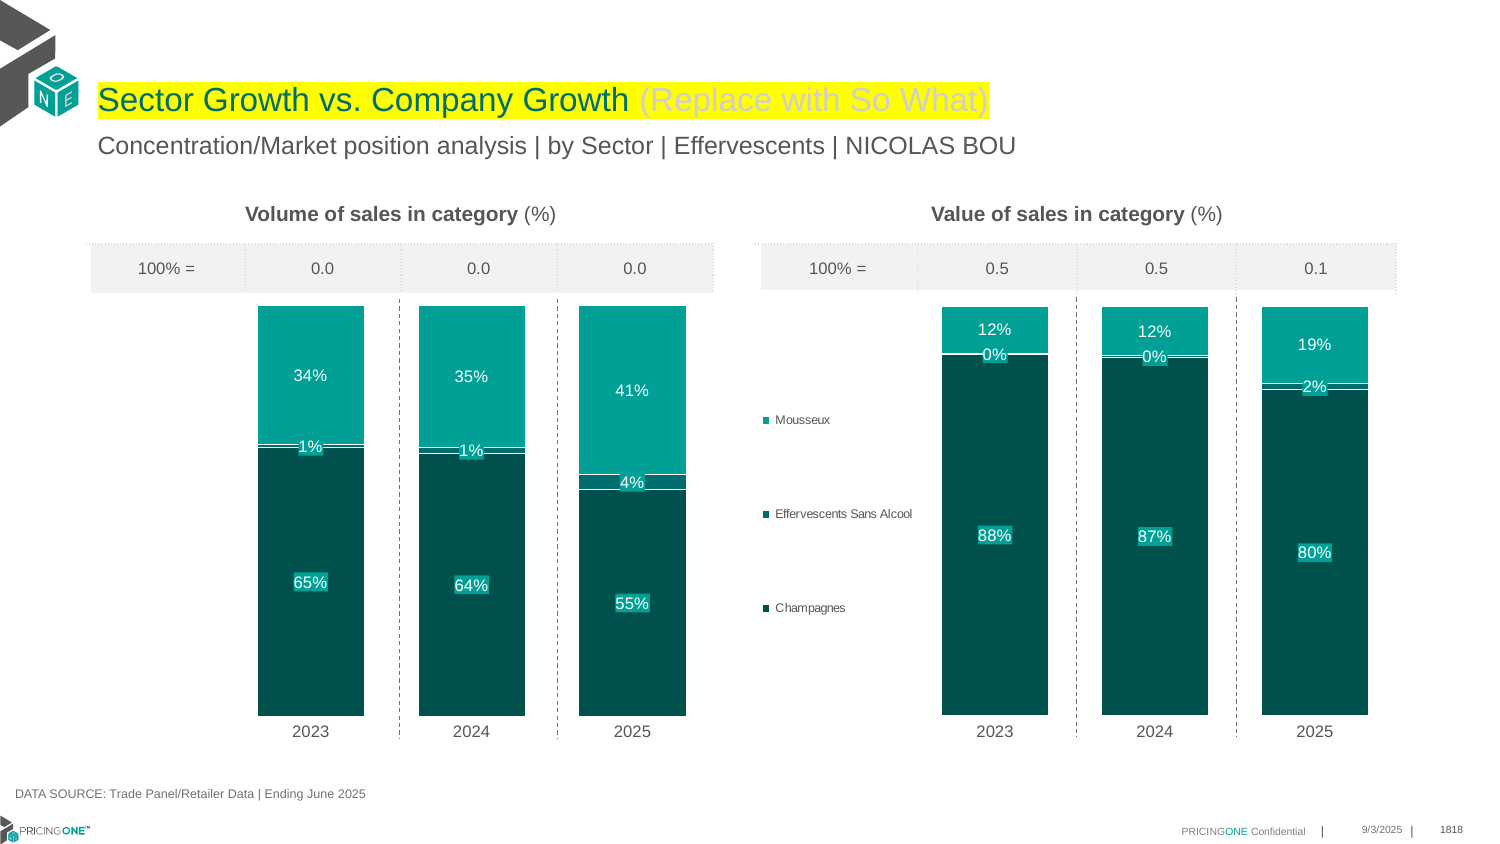

# Sector Growth vs. Company Growth (Replace with So What)
Concentration/Market position analysis | by Sector | Effervescents | NICOLAS BOU
| Volume of sales in category (%) |  |  |  |
| --- | --- | --- | --- |
| 100% = | 0.0 | 0.0 | 0.0 |
| Value of sales in category (%) |  |  |  |
| --- | --- | --- | --- |
| 100% = | 0.5 | 0.5 | 0.1 |

### Chart

| Category | Champagnes | Effervescents Sans Alcool | Mousseux |
|---|---|---|---|
| 2023 | 0.6541682898324893 | 0.006719906505648617 | 0.3391118036618621 |
| 2024 | 0.6404396031900409 | 0.013810542695973546 | 0.3457498541139856 |
| 2025 | 0.5514018691588785 | 0.03709997167941093 | 0.41149815916171056 |

### Chart

| Category | Champagnes | Effervescents Sans Alcool | Mousseux |
|---|---|---|---|
| 2023 | 0.8828296530274109 | 0.002123886945652911 | 0.11504646002693615 |
| 2024 | 0.8747189219440472 | 0.004838253494795668 | 0.12044282456115717 |
| 2025 | 0.7960835122529059 | 0.015717775968016583 | 0.18819871177907752 |
DATA SOURCE: Trade Panel/Retailer Data | Ending June 2025

9/3/2025
1818